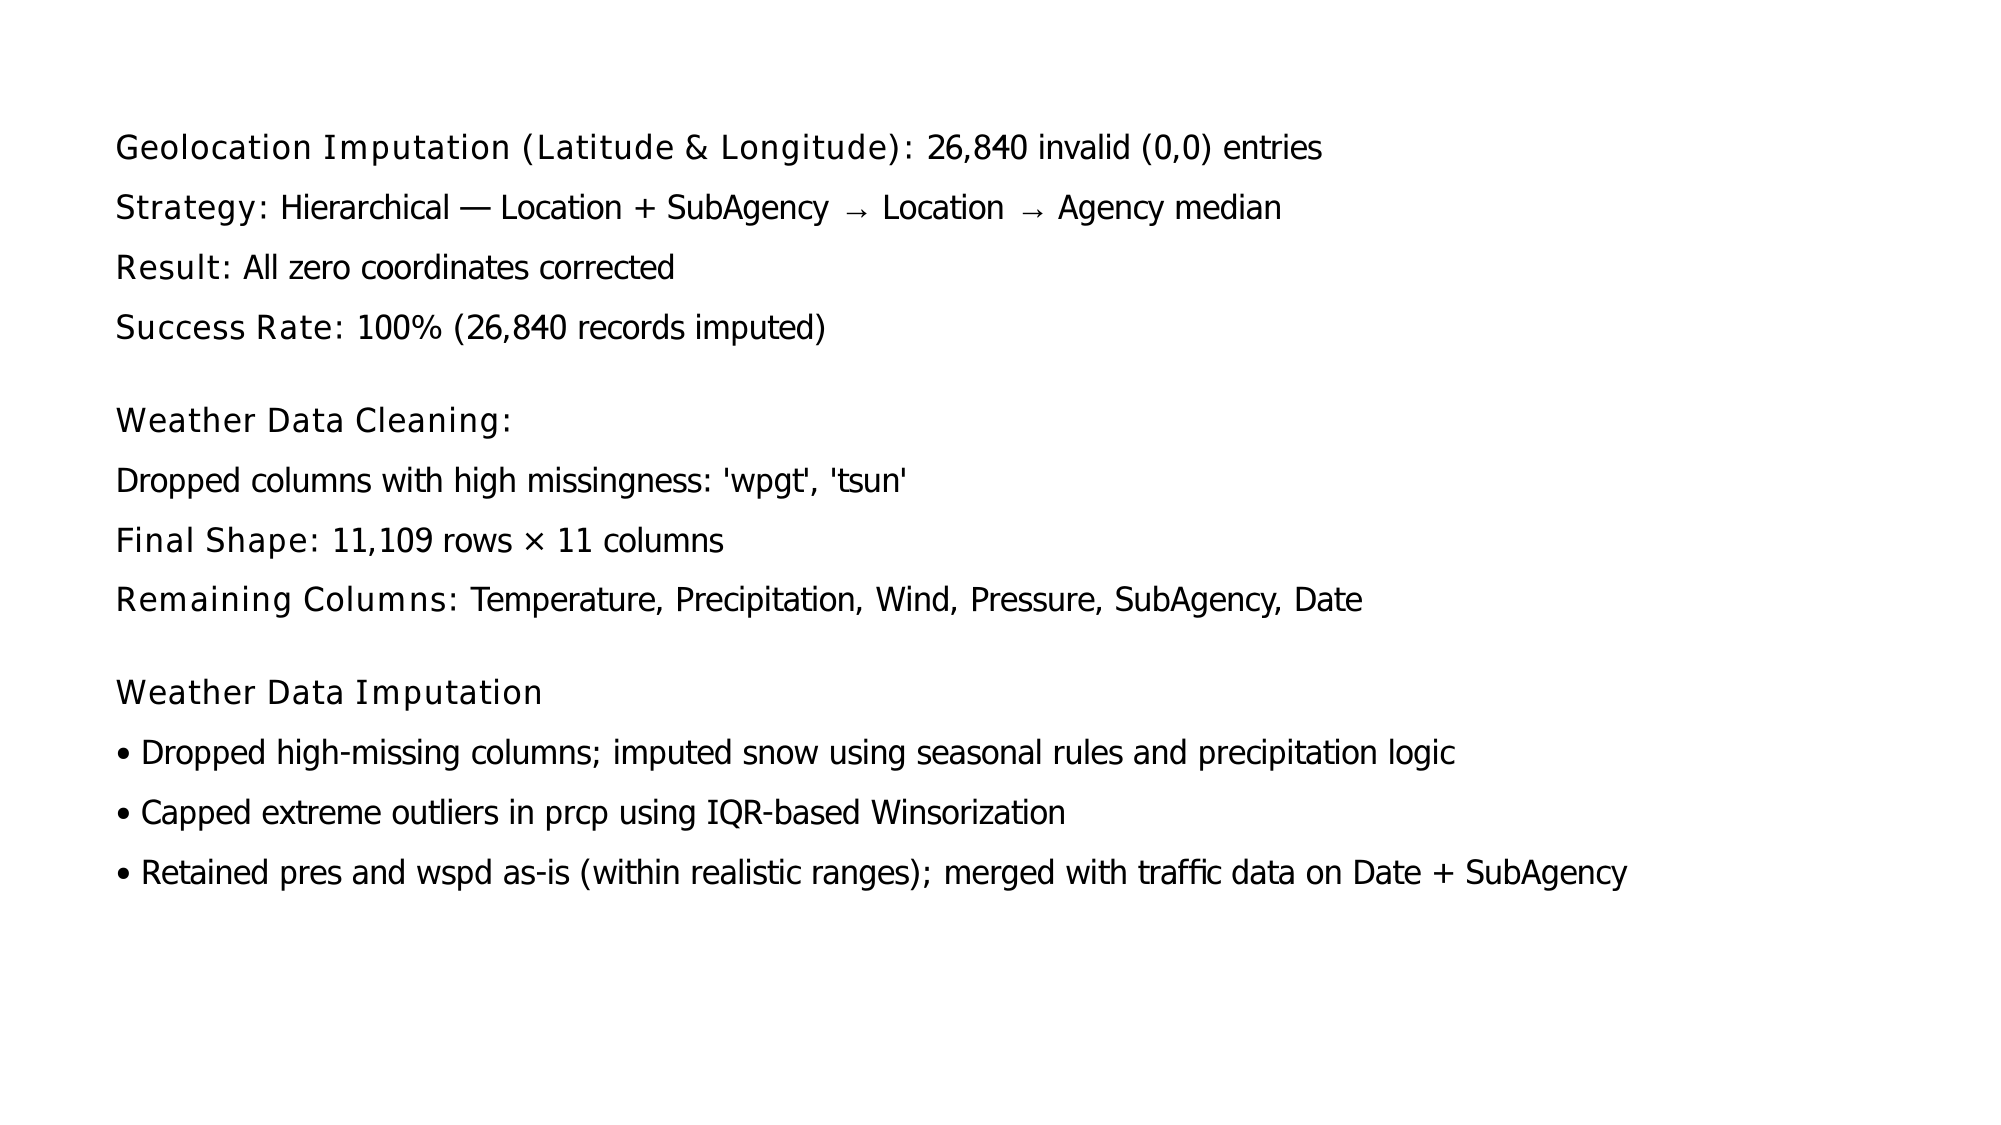

Geolocation Imputation (Latitude & Longitude): 26,840 invalid (0,0) entries
Strategy: Hierarchical — Location + SubAgency → Location → Agency median
Result: All zero coordinates corrected
Success Rate: 100% (26,840 records imputed)
Weather Data Cleaning:
Dropped columns with high missingness: 'wpgt', 'tsun'
Final Shape: 11,109 rows × 11 columns
Remaining Columns: Temperature, Precipitation, Wind, Pressure, SubAgency, Date
Weather Data Imputation
• Dropped high-missing columns; imputed snow using seasonal rules and precipitation logic
• Capped extreme outliers in prcp using IQR-based Winsorization
• Retained pres and wspd as-is (within realistic ranges); merged with traffic data on Date + SubAgency